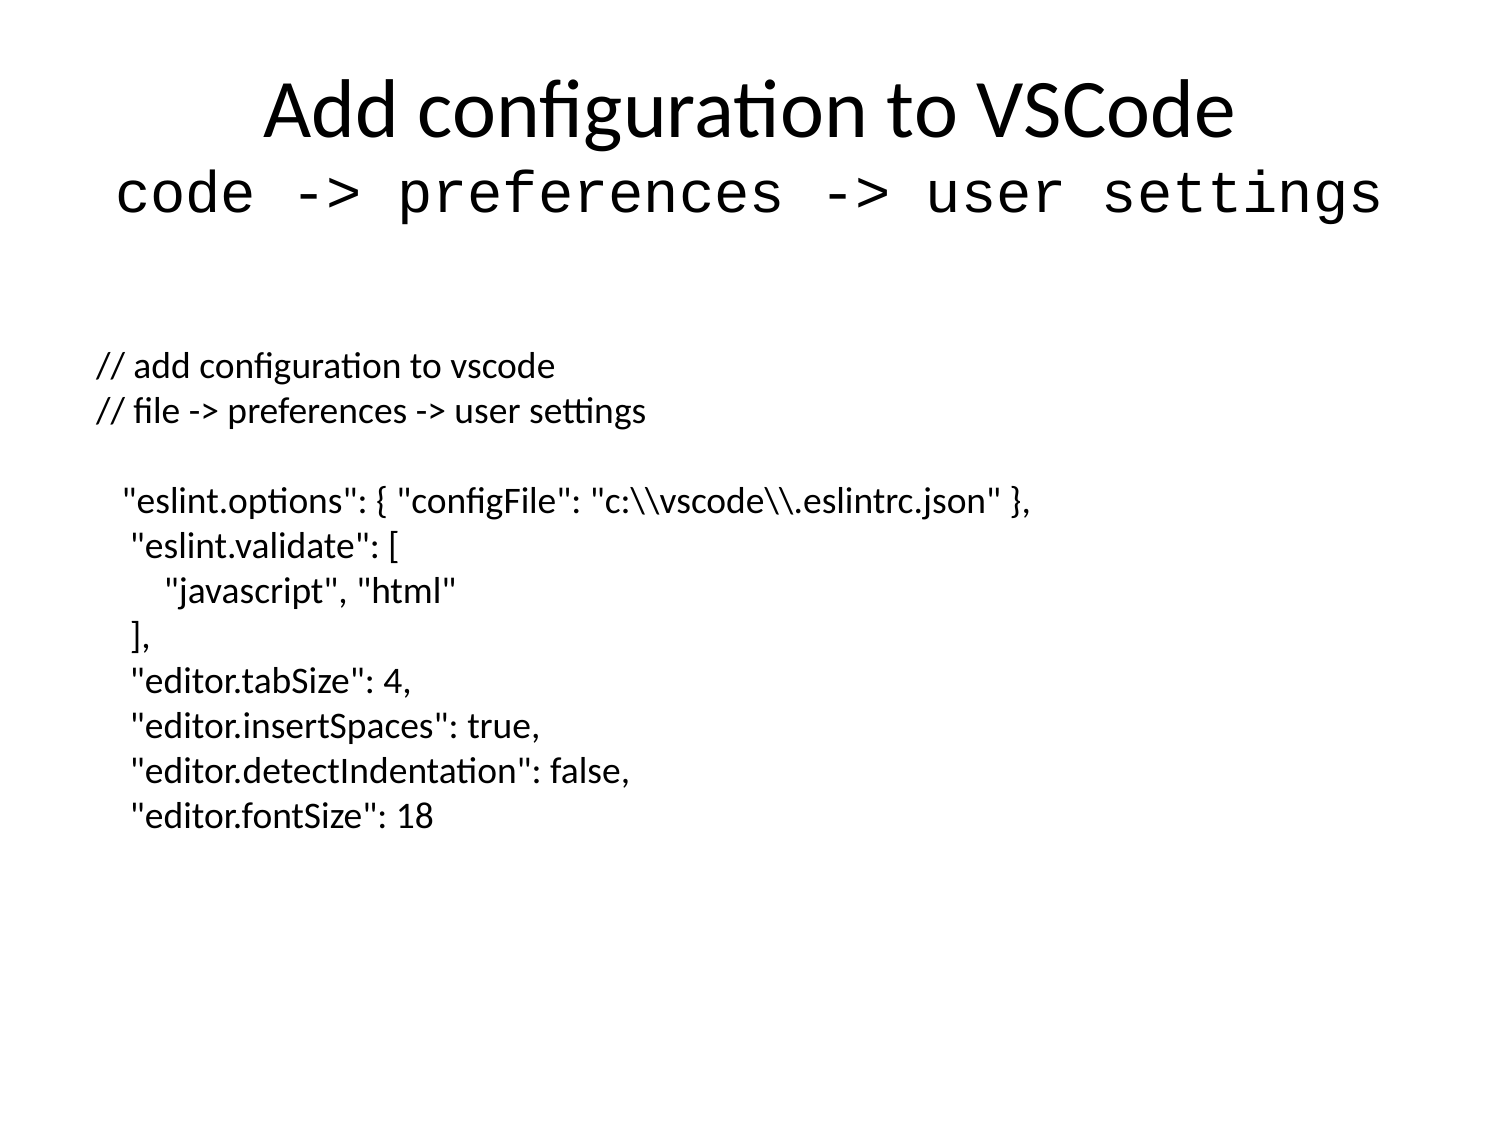

# Add configuration to VSCode code -> preferences -> user settings
// add configuration to vscode
// file -> preferences -> user settings

   "eslint.options": { "configFile": "c:\\vscode\\.eslintrc.json" },
    "eslint.validate": [
        "javascript", "html"
    ],
    "editor.tabSize": 4,
    "editor.insertSpaces": true,
    "editor.detectIndentation": false,
    "editor.fontSize": 18